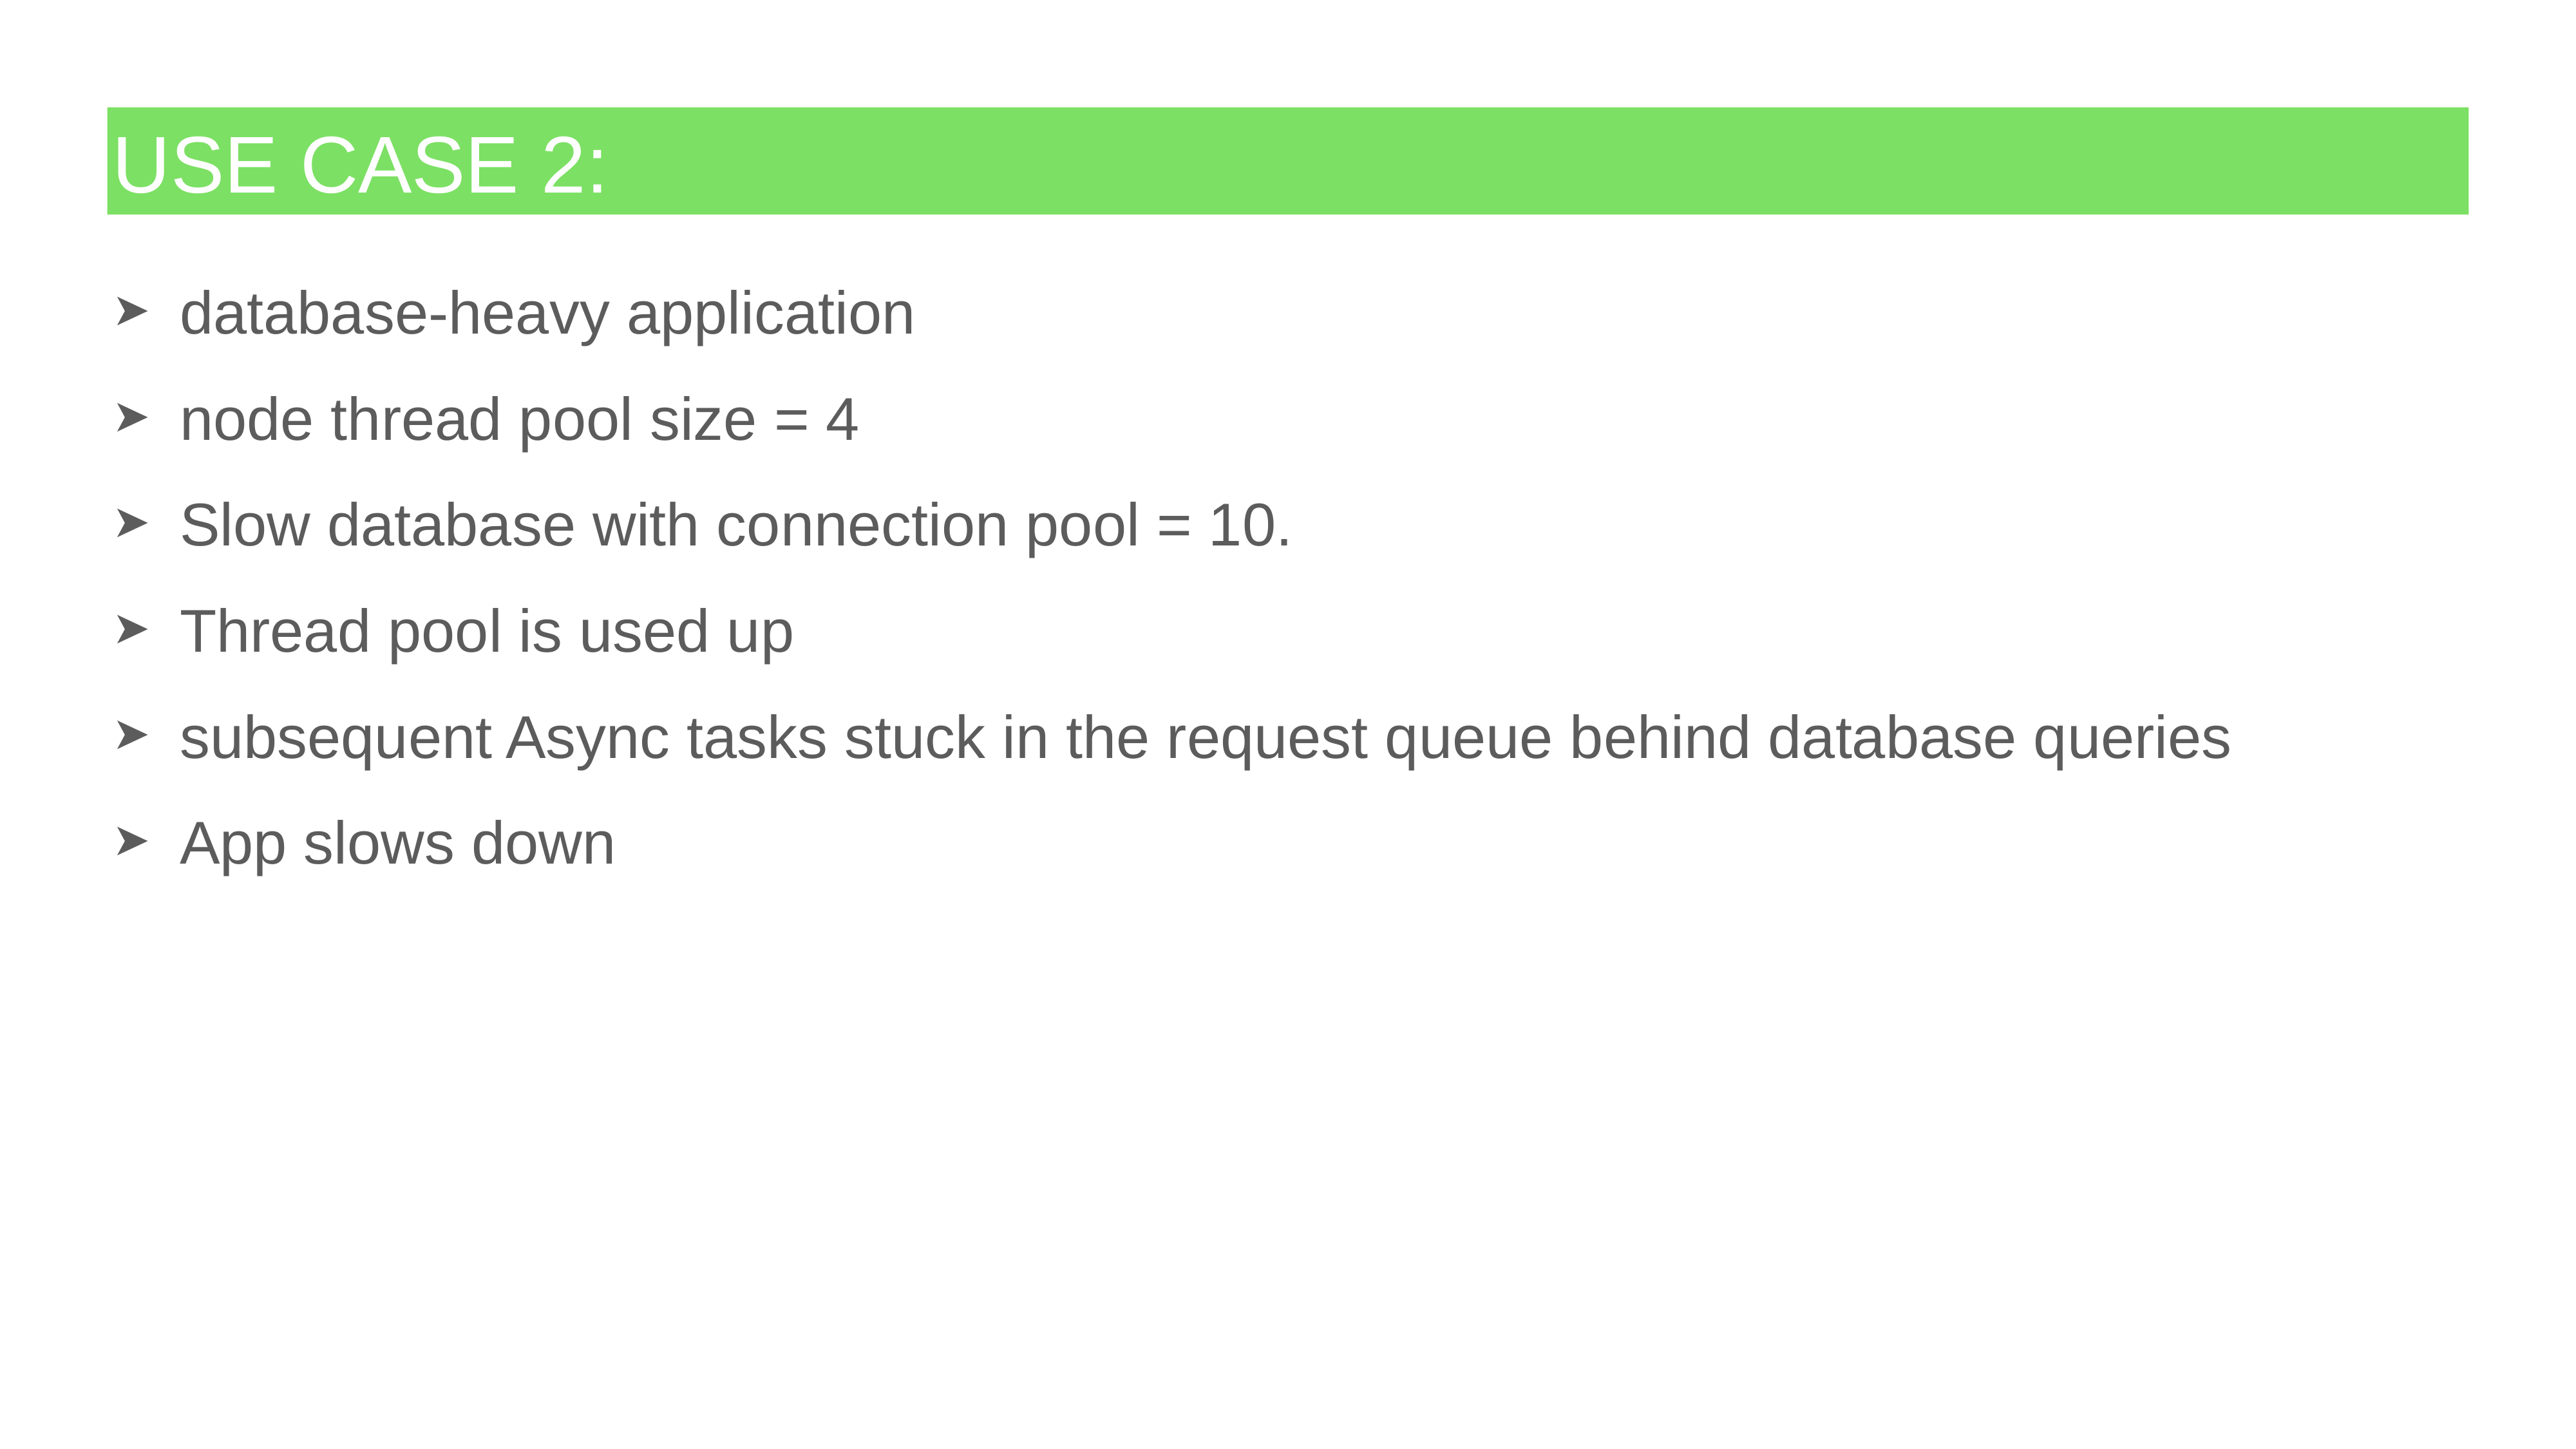

# use case 2:

database-heavy application
node thread pool size = 4
Slow database with connection pool = 10.
Thread pool is used up
subsequent Async tasks stuck in the request queue behind database queries
App slows down